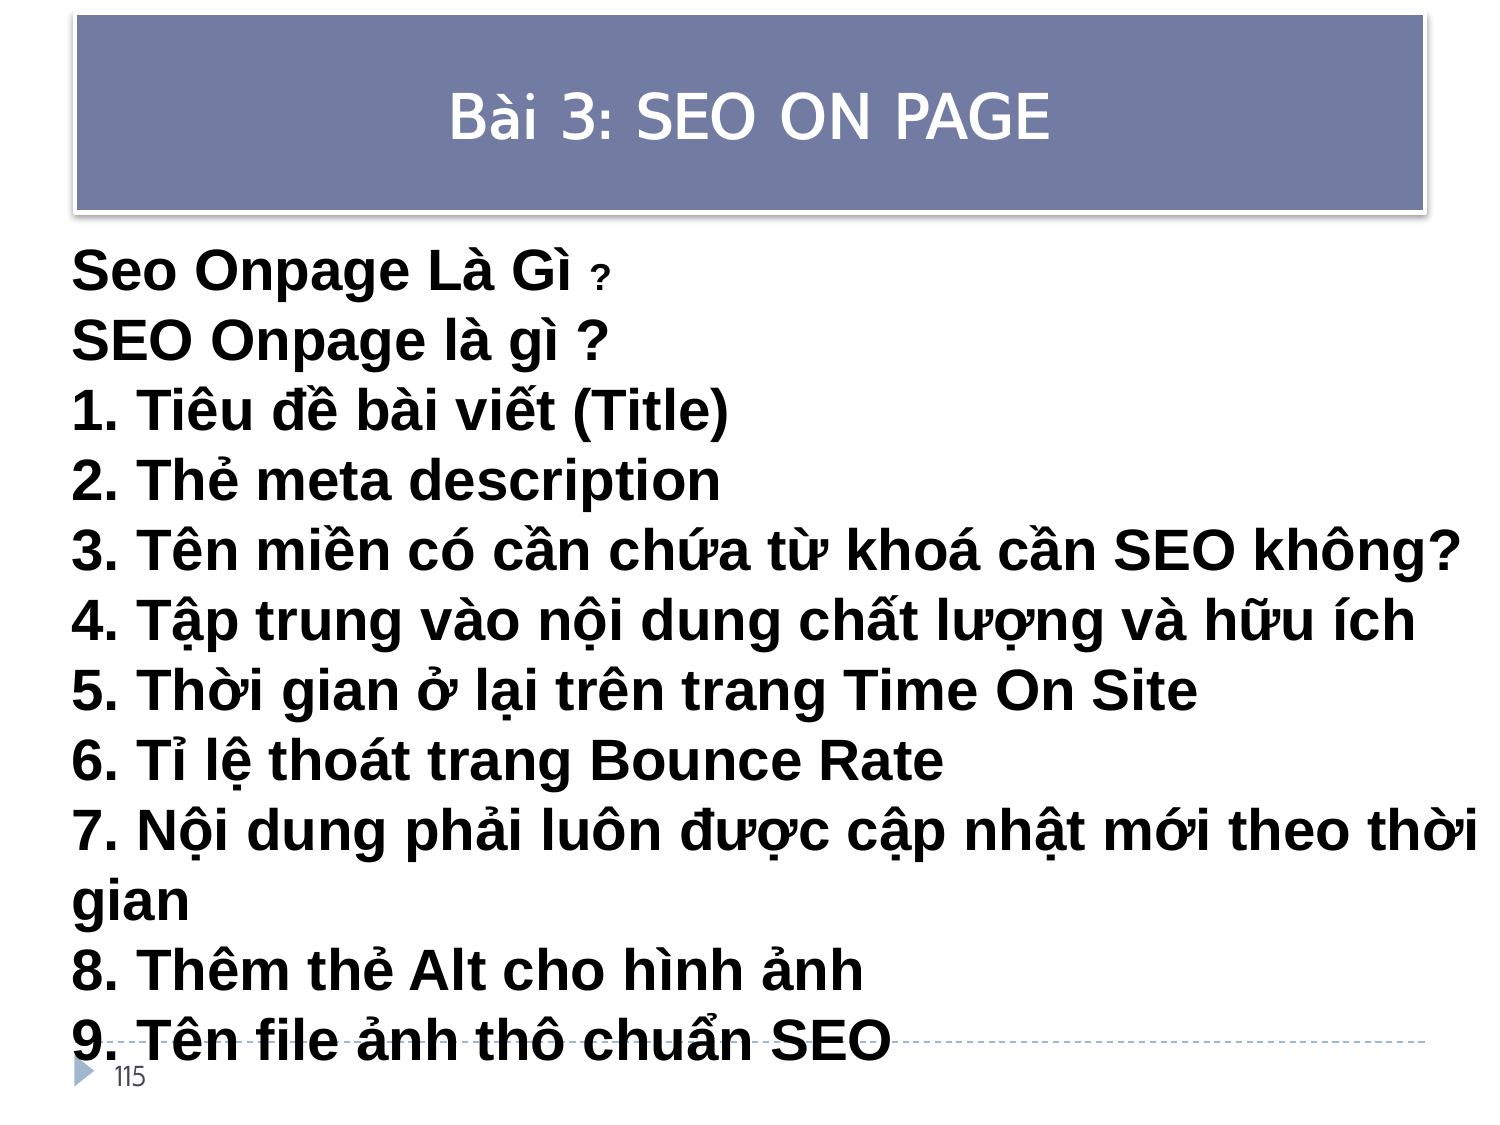

# Bài 3: SEO ON PAGE

Seo Onpage Là Gì ?
SEO Onpage là gì ?
1. Tiêu đề bài viết (Title)
2. Thẻ meta description
3. Tên miền có cần chứa từ khoá cần SEO không?
4. Tập trung vào nội dung chất lượng và hữu ích
5. Thời gian ở lại trên trang Time On Site
6. Tỉ lệ thoát trang Bounce Rate
7. Nội dung phải luôn được cập nhật mới theo thời gian
8. Thêm thẻ Alt cho hình ảnh
9. Tên file ảnh thô chuẩn SEO

115